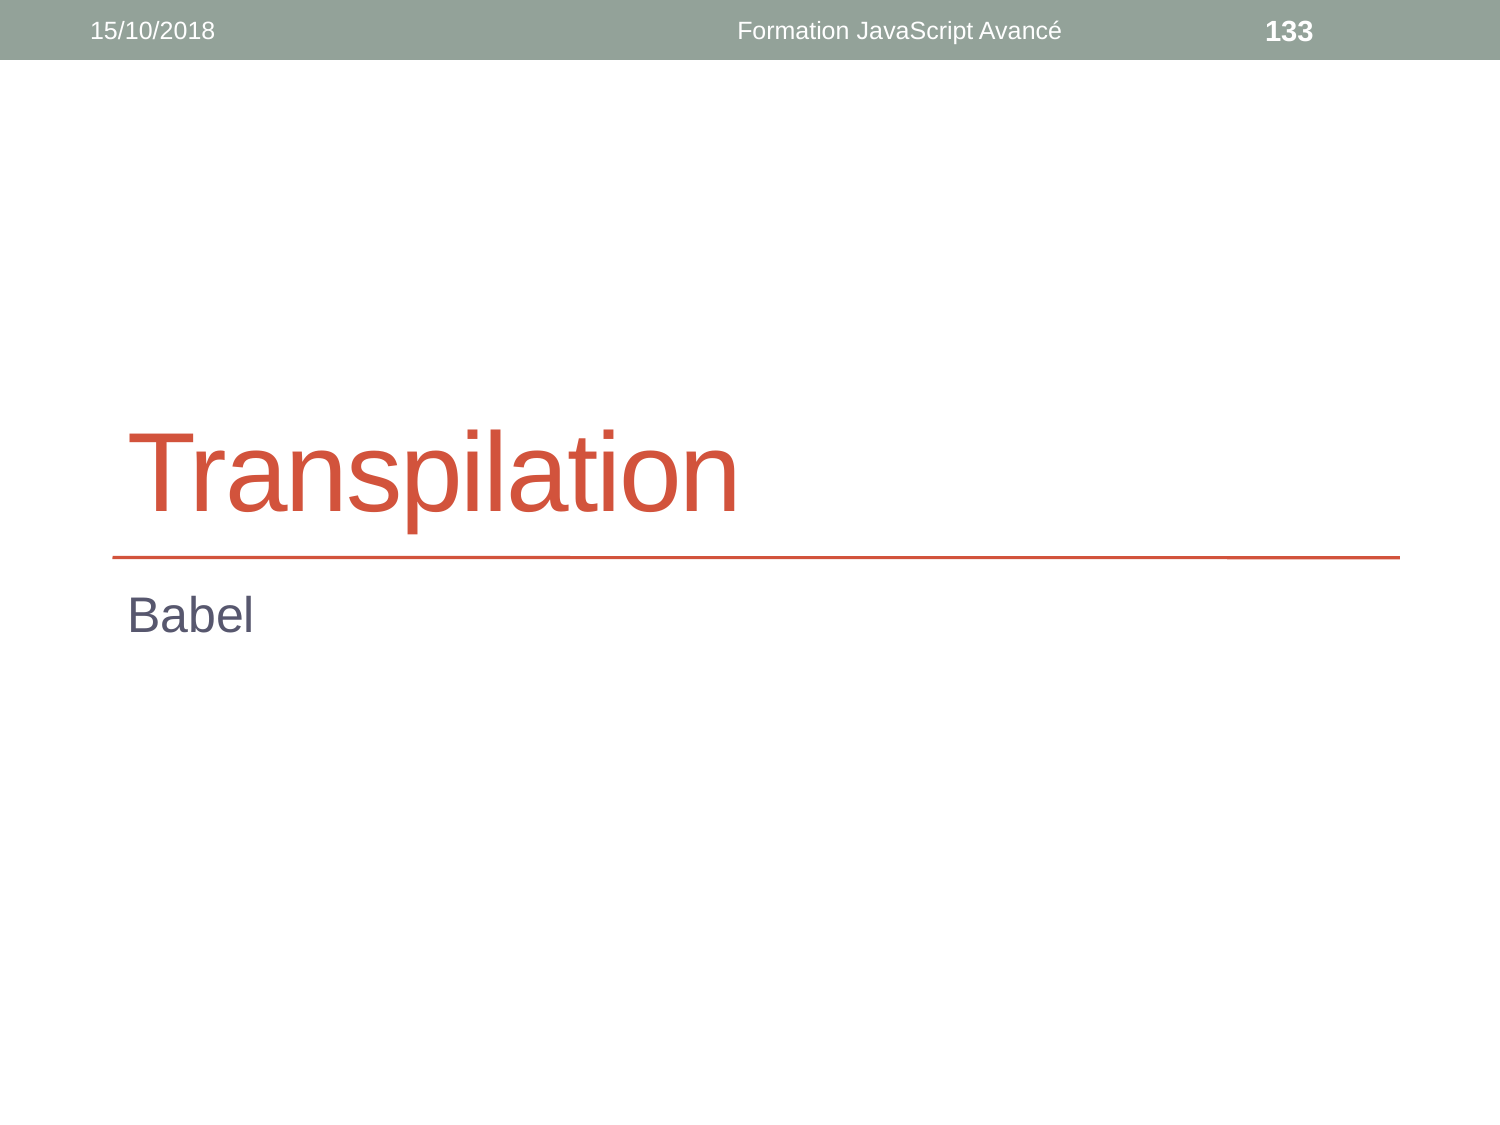

15/10/2018
Formation JavaScript Avancé
133
# Transpilation
Babel